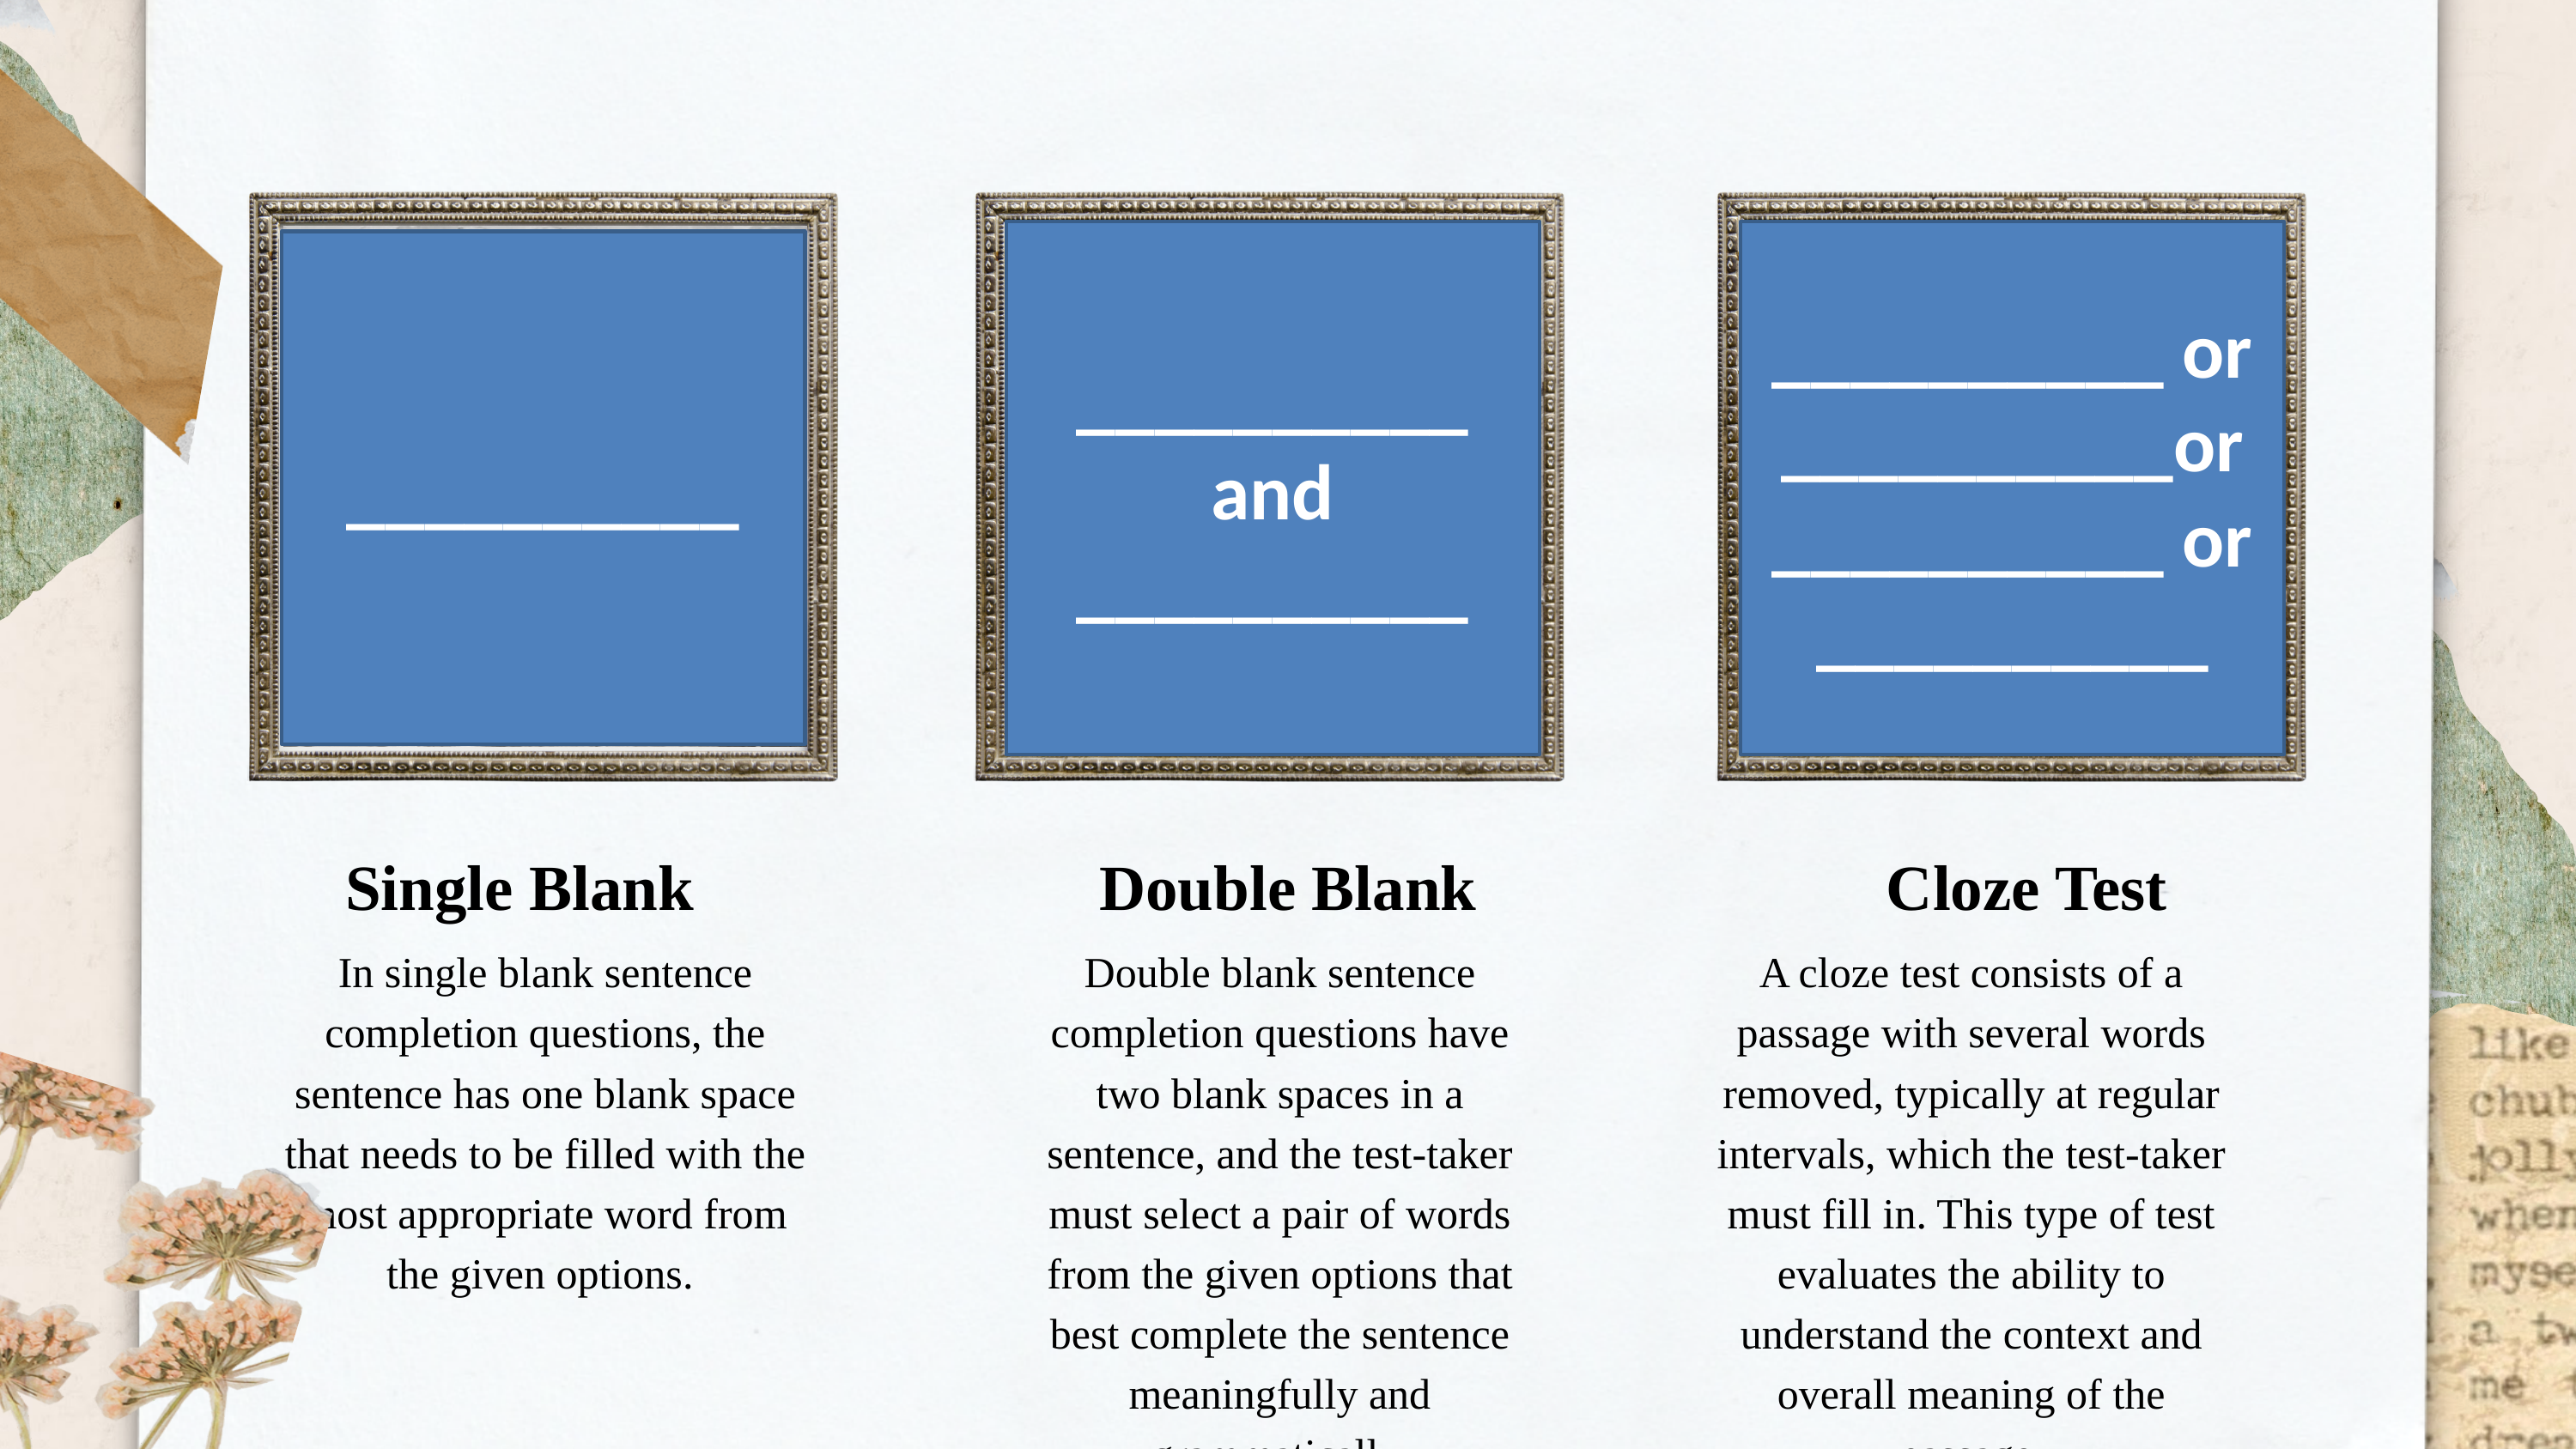

__________ and __________
__________ or __________or __________ or __________
__________

Single Blank

Double Blank

Cloze Test

In single blank sentence completion questions, the sentence has one blank space that needs to be filled with the most appropriate word from the given options.
Double blank sentence completion questions have two blank spaces in a sentence, and the test-taker must select a pair of words from the given options that best complete the sentence meaningfully and grammatically.

A cloze test consists of a passage with several words removed, typically at regular intervals, which the test-taker must fill in. This type of test evaluates the ability to understand the context and overall meaning of the passage.